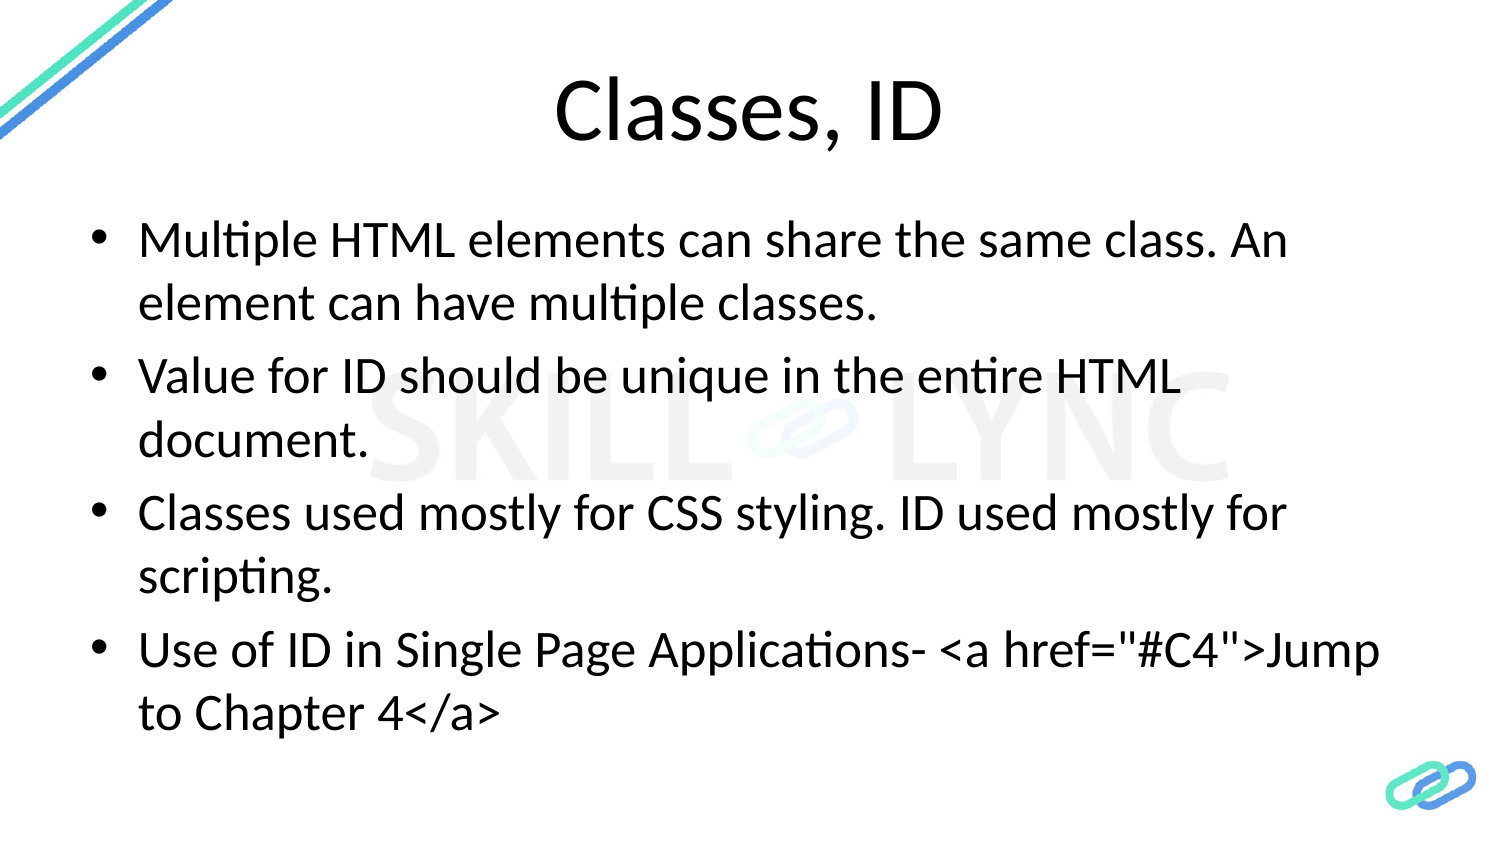

# Classes, ID
Multiple HTML elements can share the same class. An element can have multiple classes.
Value for ID should be unique in the entire HTML document.
Classes used mostly for CSS styling. ID used mostly for scripting.
Use of ID in Single Page Applications- <a href="#C4">Jump to Chapter 4</a>